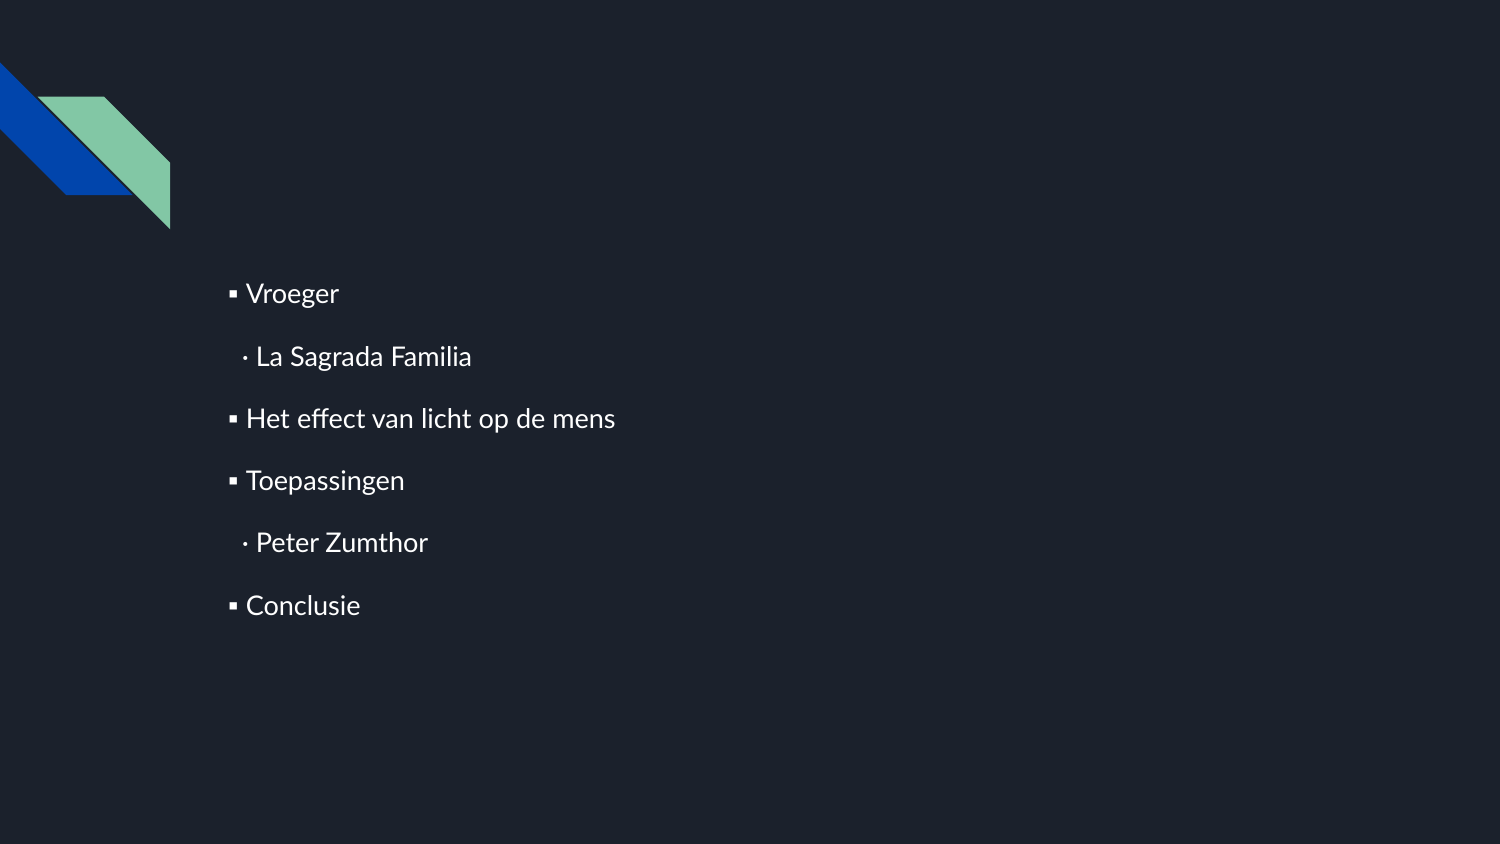

#
▪ Vroeger
  · La Sagrada Familia
▪ Het effect van licht op de mens
▪ Toepassingen
  · Peter Zumthor
▪ Conclusie